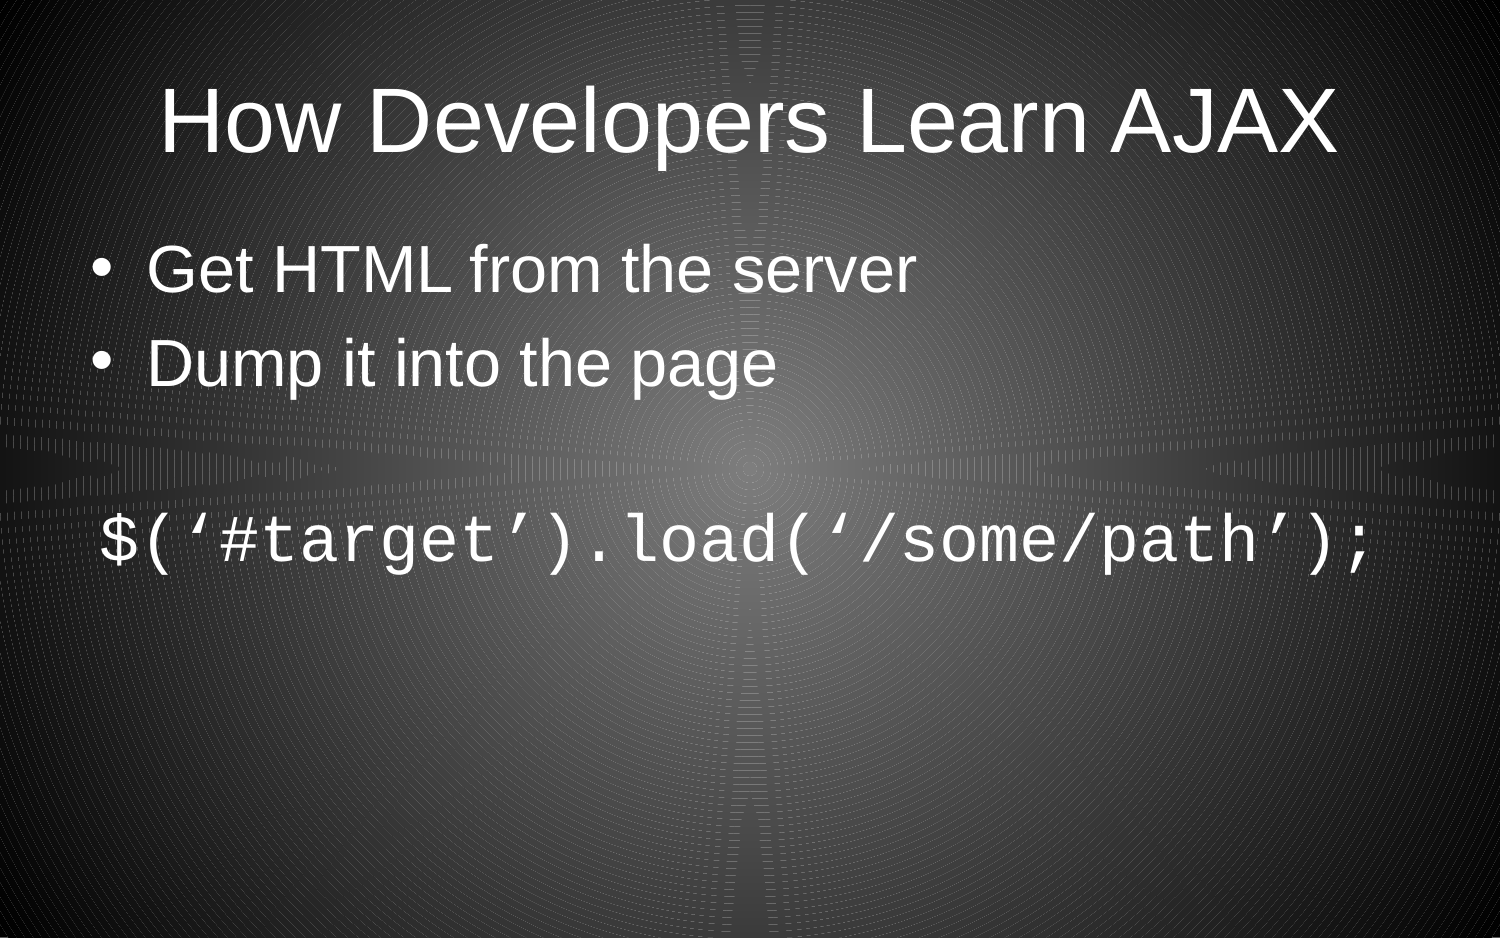

# How Developers Learn AJAX
Get HTML from the server
Dump it into the page

$(‘#target’).load(‘/some/path’);